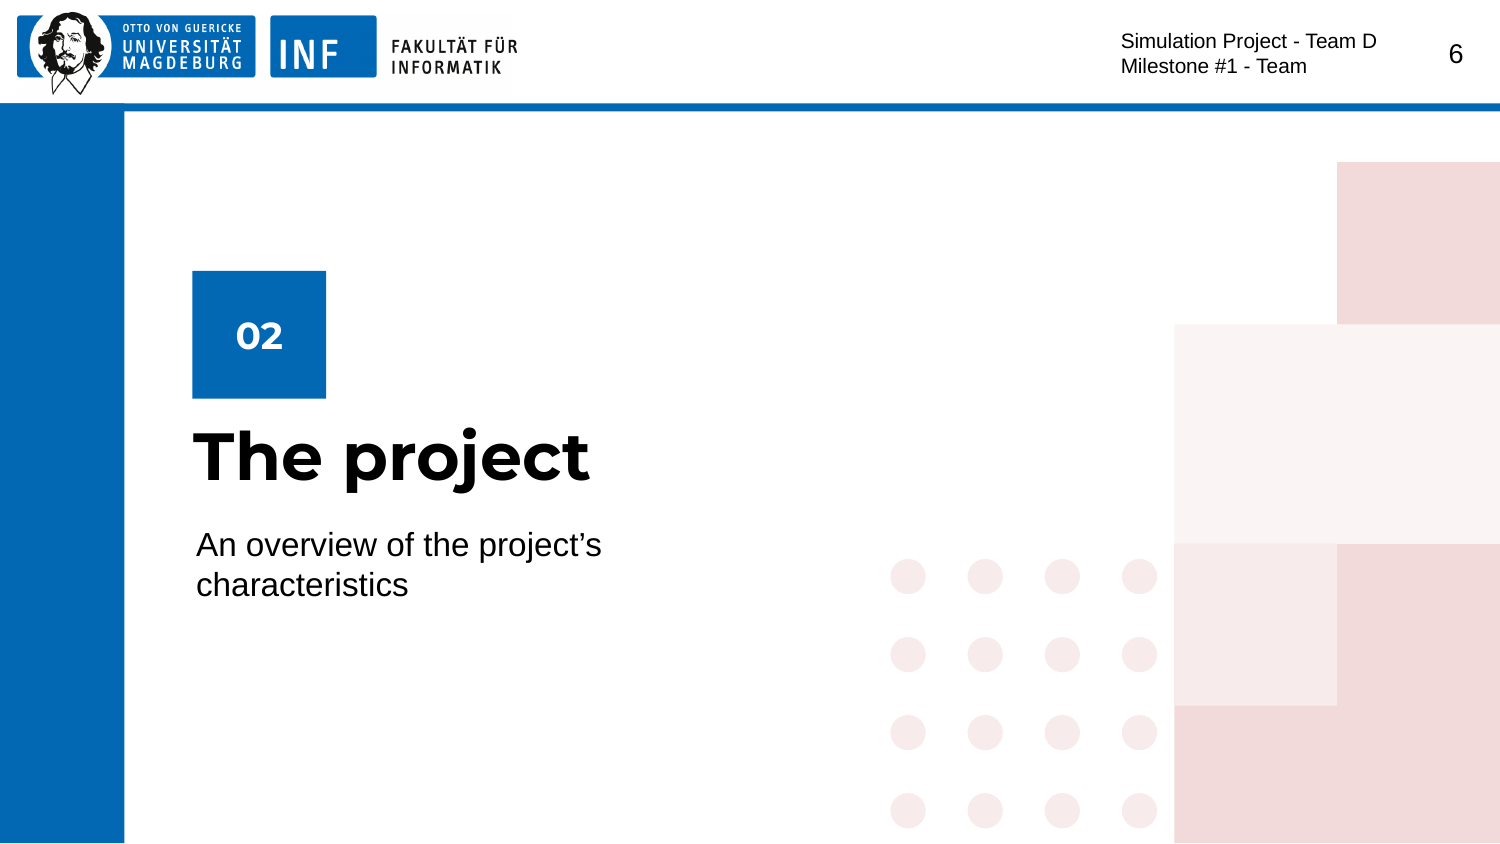

Simulation Project - Team D
Milestone #1 - Team
6
02
# The project
An overview of the project’s characteristics